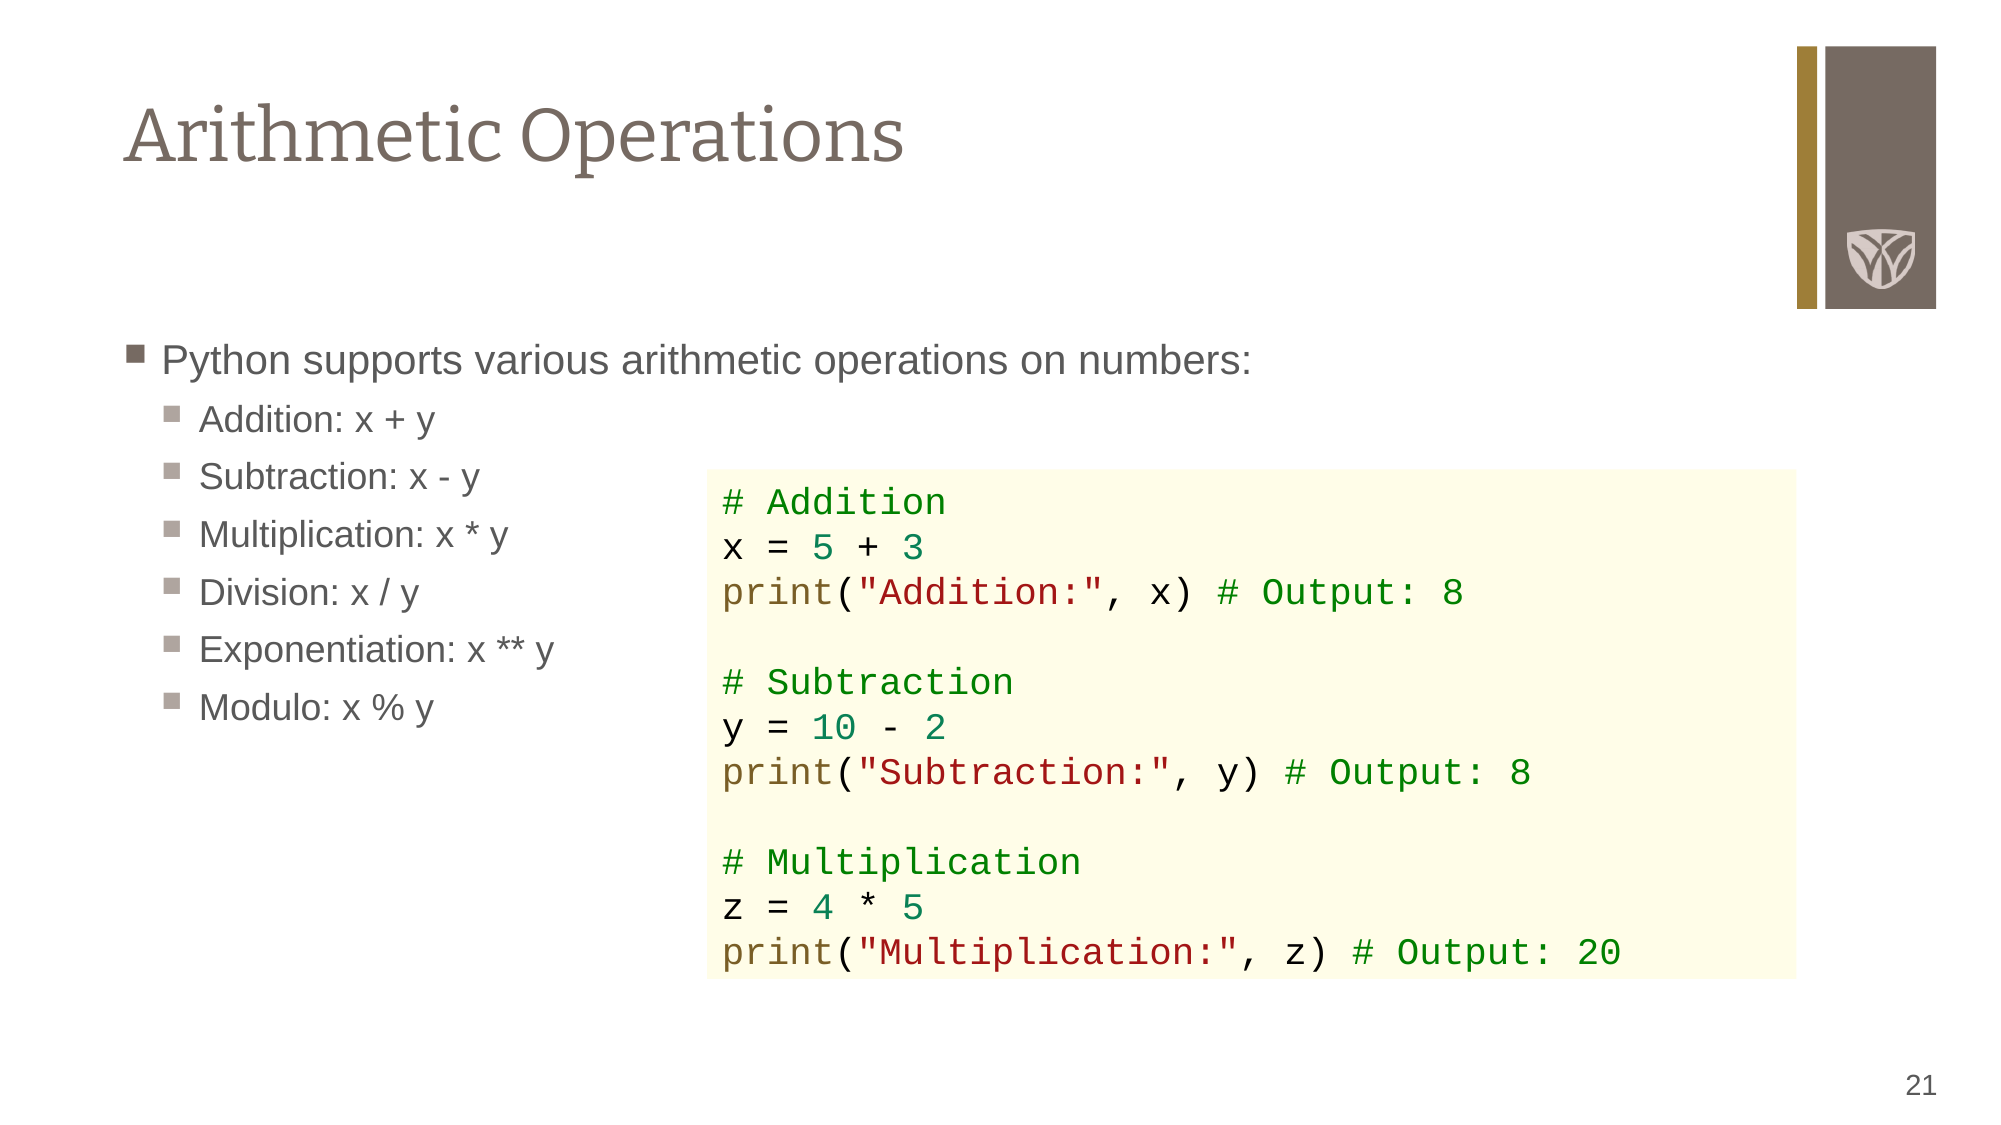

# Arithmetic Operations
Python supports various arithmetic operations on numbers:
Addition: x + y
Subtraction: x - y
Multiplication: x * y
Division: x / y
Exponentiation: x ** y
Modulo: x % y
# Addition
x = 5 + 3
print("Addition:", x) # Output: 8
# Subtraction
y = 10 - 2
print("Subtraction:", y) # Output: 8
# Multiplication
z = 4 * 5
print("Multiplication:", z) # Output: 20
21